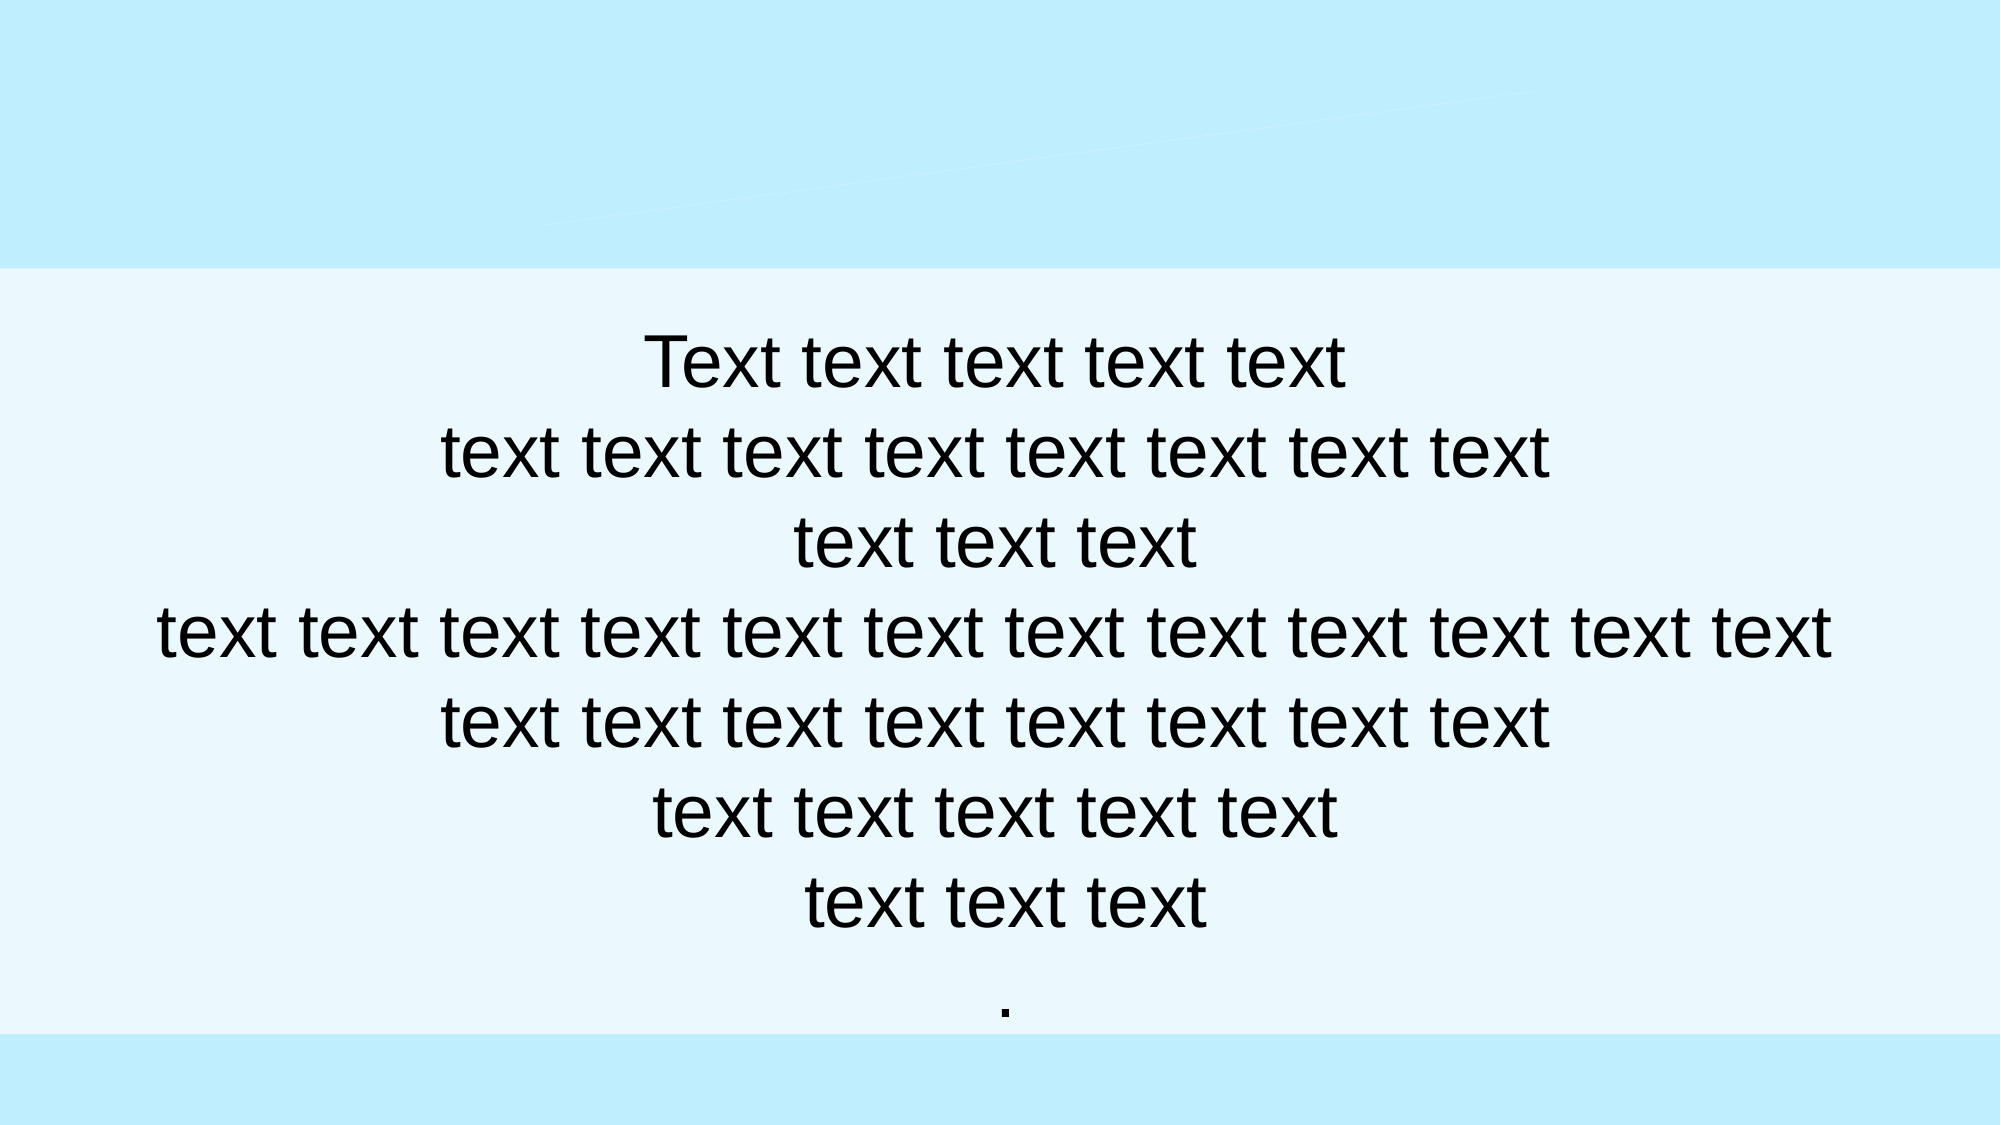

a d d    t i t l e

Text text text text text
text text text text text text text text
text text text
text text text text text text text text text text text text
text text text text text text text text
text text text text text
text text text
.